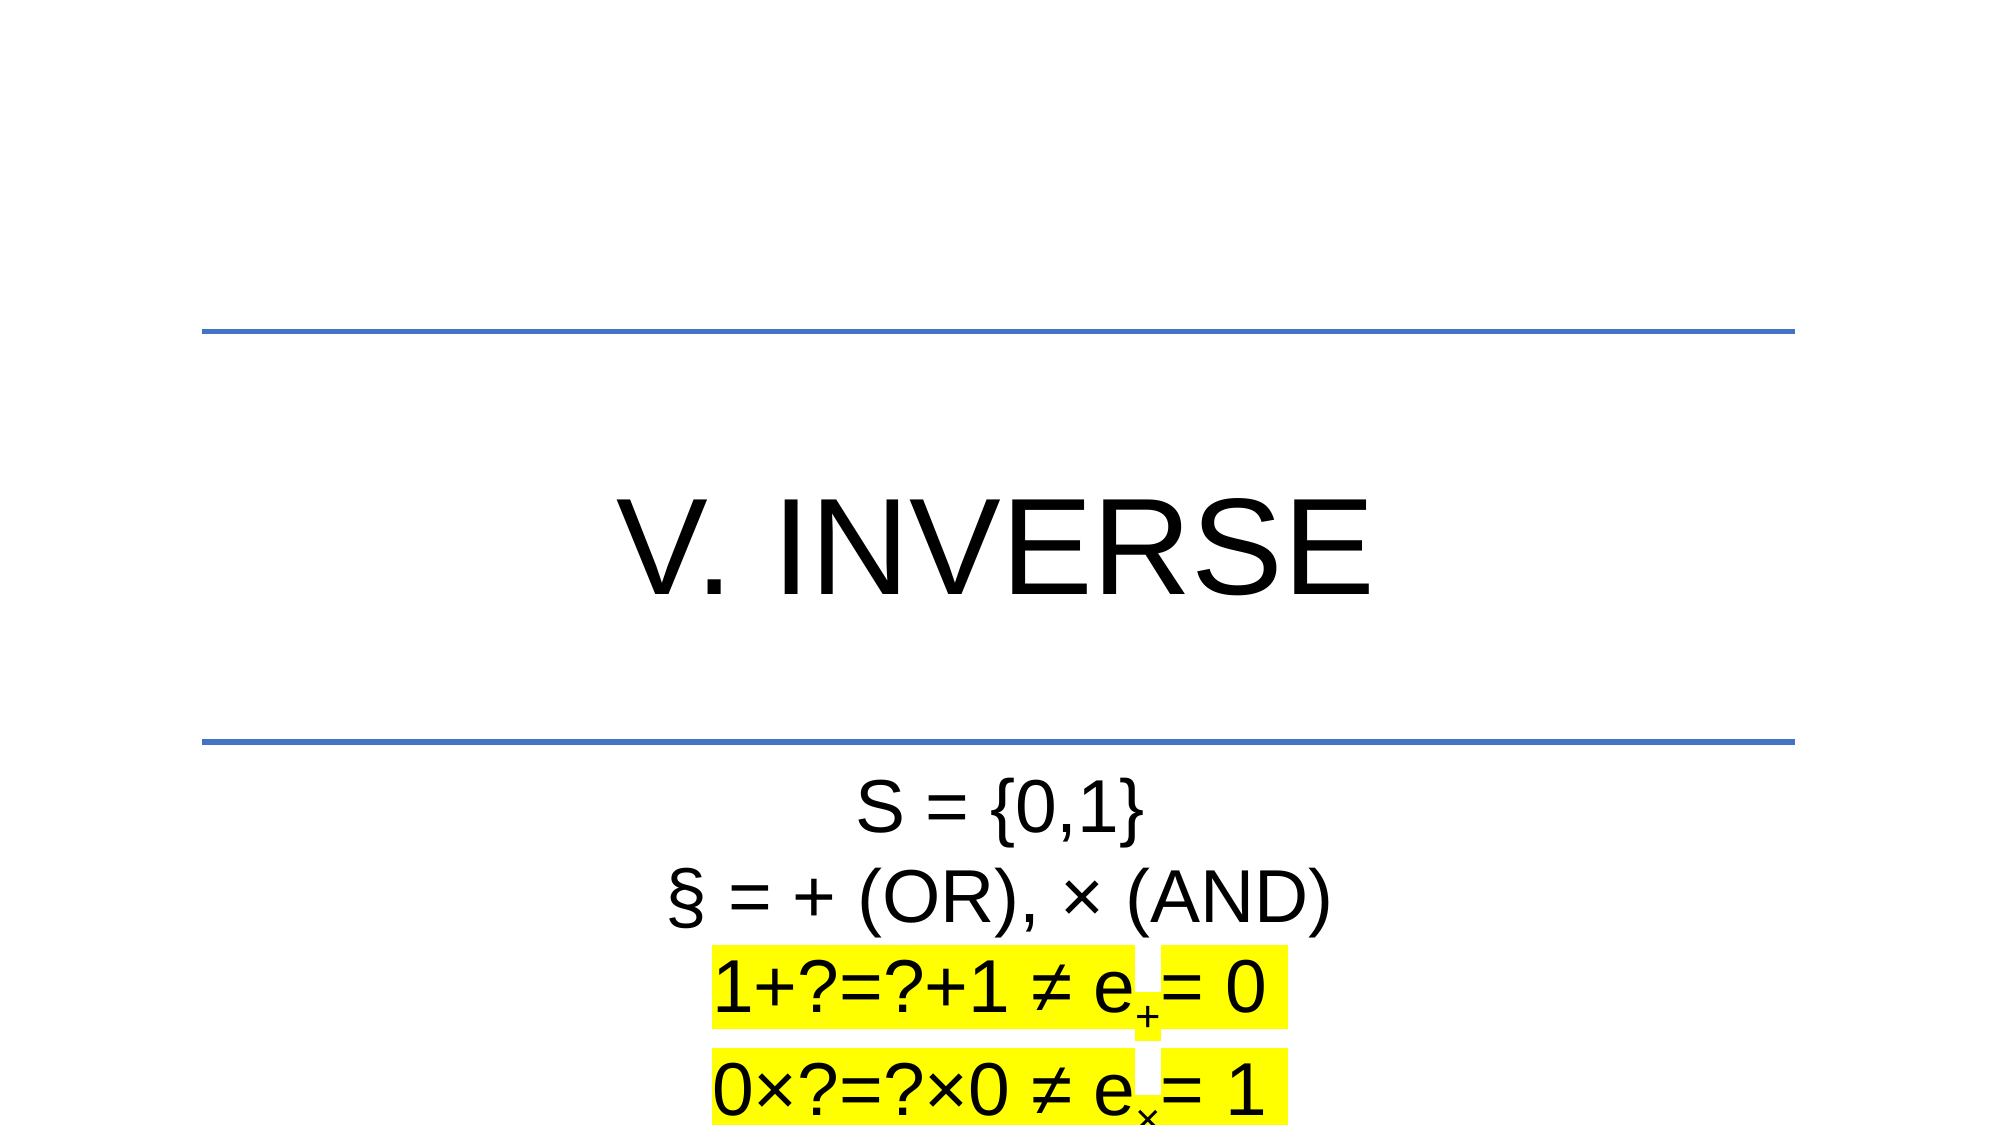

V. inverse
S = {0,1}
§ = + (OR), × (AND)
1+?=?+1 ≠ e+= 0
0×?=?×0 ≠ e×= 1